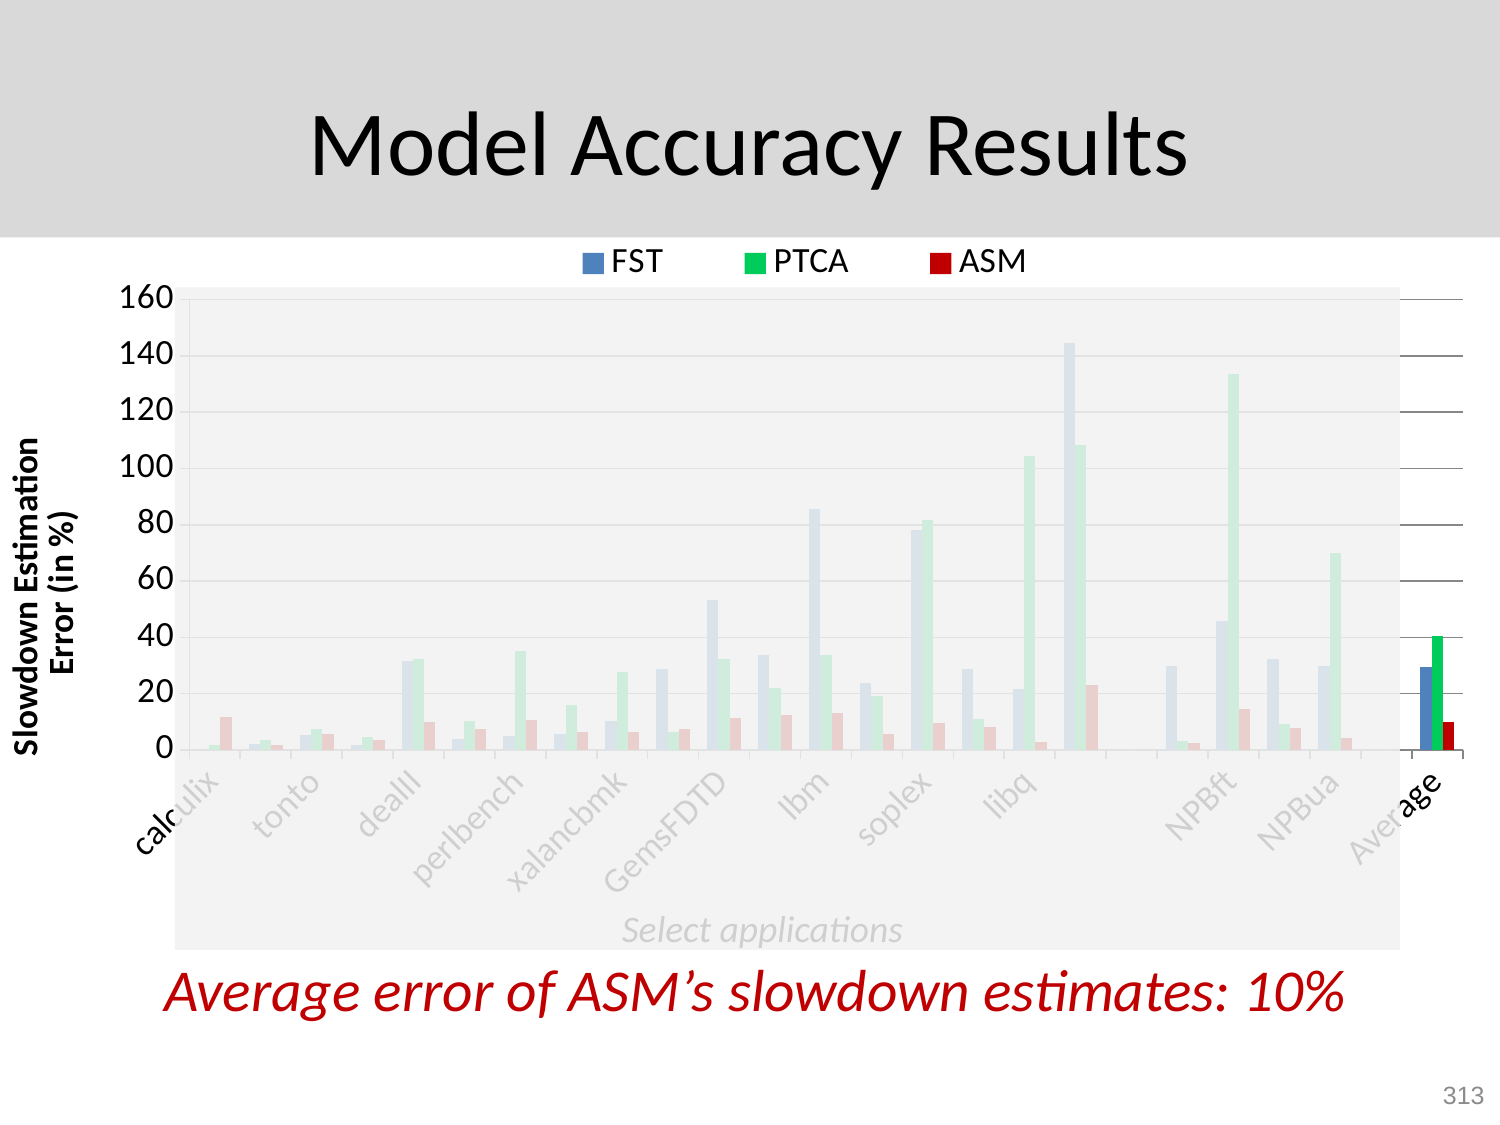

# Model Accuracy Results

### Chart

| Category | FST | PTCA | ASM |
|---|---|---|---|
| calculix | 0.4104501 | 1.910560272 | 11.82150068 |
| povray | 2.0078768 | 3.679955719 | 1.646727206 |
| tonto | 5.1953496 | 7.535103545 | 5.882859865999984 |
| namd | 1.8752494 | 4.574460369999986 | 3.692517255000001 |
| dealII | 31.76373149999992 | 32.28819790000011 | 9.804585346000007 |
| sjeng | 3.916387499999998 | 10.3170026 | 7.342230385 |
| perlbench | 5.080117799999996 | 35.18310873000011 | 10.72832058999997 |
| gobmk | 5.7554727 | 16.15712465000006 | 6.569026002 |
| xalancbmk | 10.2044973 | 27.7049674200001 | 6.551666813 |
| sphinx3 | 28.85477089999999 | 6.42468942 | 7.531100651 |
| GemsFDTD | 53.24083070000001 | 32.36253683000015 | 11.49068065000003 |
| omnetpp | 33.90990520000001 | 22.14577342999999 | 12.32073532 |
| lbm | 85.5316409 | 33.74265388000001 | 13.06908773000003 |
| leslie3d | 23.70948509999999 | 19.20843087999976 | 5.725473030999995 |
| soplex | 78.28785159999998 | 81.8627120599994 | 9.504403856000007 |
| milc | 28.8524706 | 11.14928747 | 8.154185732 |
| libq | 21.6334968 | 104.3351334 | 2.803344422 |
| mcf | 144.5315099 | 108.3396537000002 | 23.19818102000004 |
|  | 0.0 | 0.0 | 0.0 |
| NPBbt | 29.72289379999999 | 3.195806496999998 | 2.569416592 |
| NPBft | 45.8771744 | 133.6560214 | 14.73020971 |
| NPBis | 32.16540220000015 | 9.199472108 | 7.690579015999995 |
| NPBua | 29.73704949999999 | 69.82240349 | 4.199020703 |
|  | 0.0 | 0.0 | 0.0 |
| Average | 29.37286715000007 | 40.38745075999989 | 9.85674352500004 |
Select applications
Average error of ASM’s slowdown estimates: 10%
313